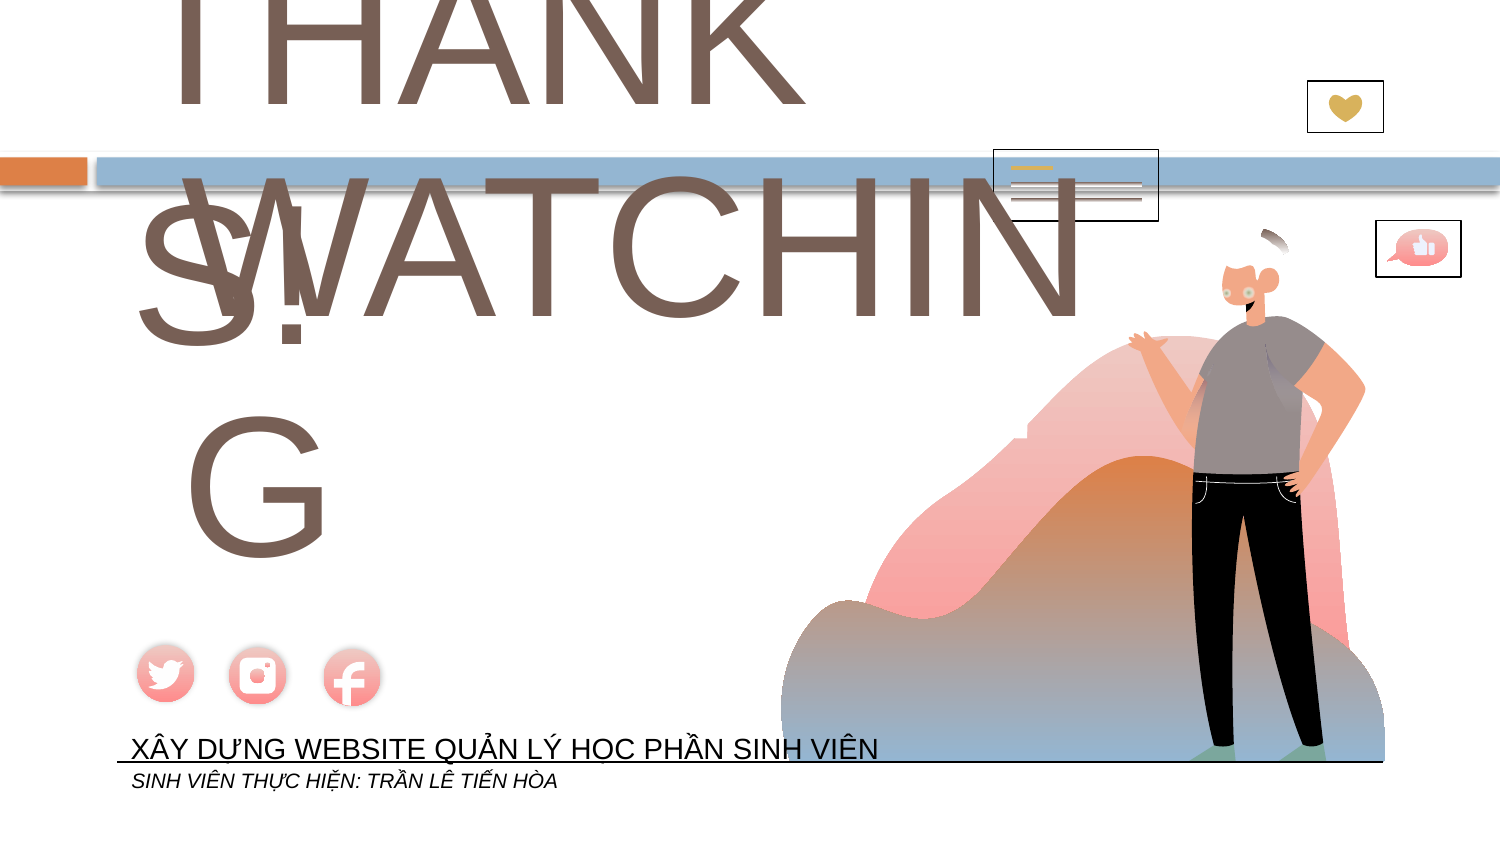

# THANKS!

WATCHING

Please keep this slide for attribution
XÂY DỰNG WEBSITE QUẢN LÝ HỌC PHẦN SINH VIÊN
SINH VIÊN THỰC HIỆN: TRẦN LÊ TIẾN HÒA